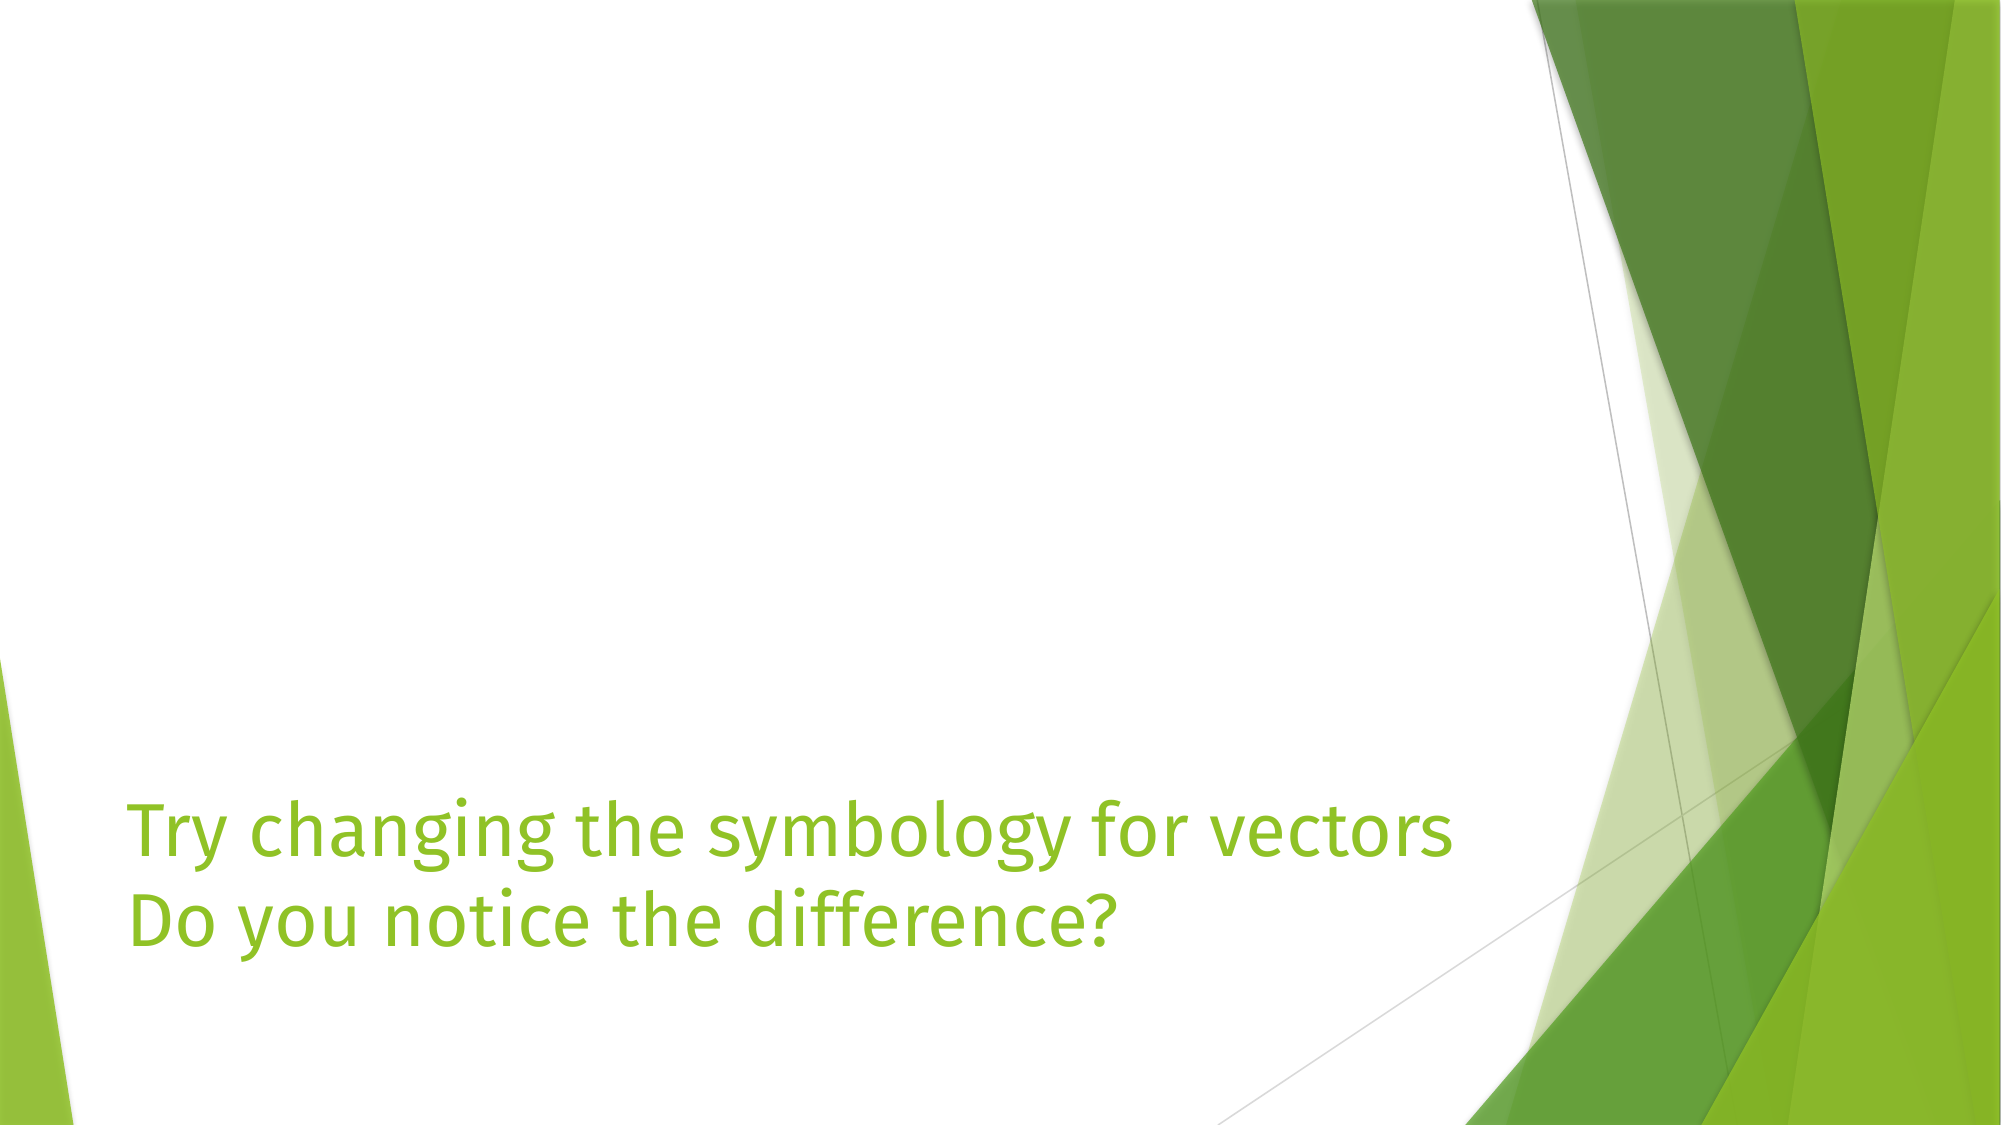

# Try changing the symbology for vectors Do you notice the difference?